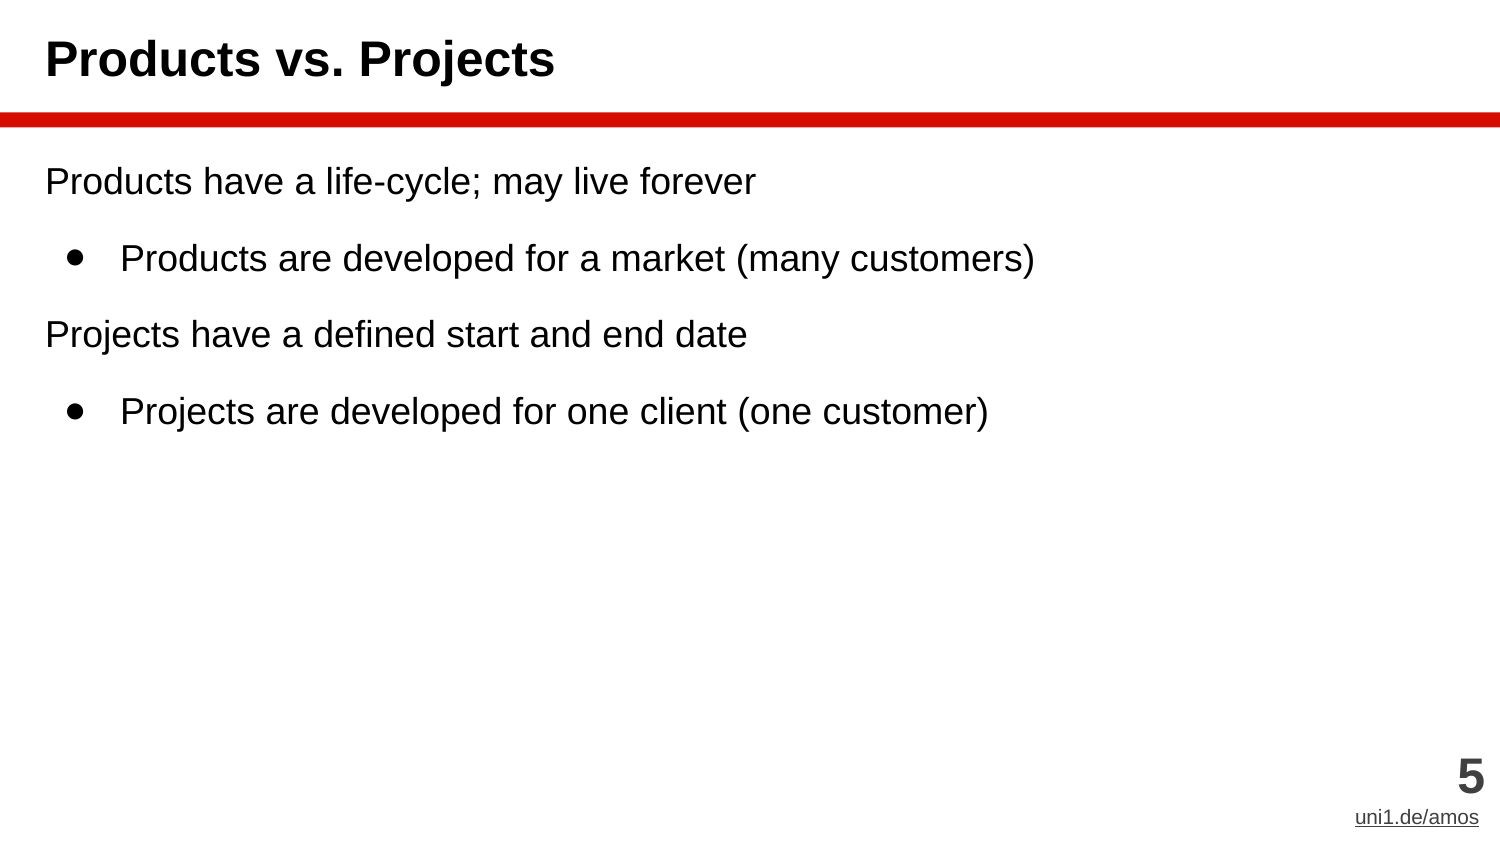

# Products vs. Projects
Products have a life-cycle; may live forever
Products are developed for a market (many customers)
Projects have a defined start and end date
Projects are developed for one client (one customer)

5
uni1.de/amos